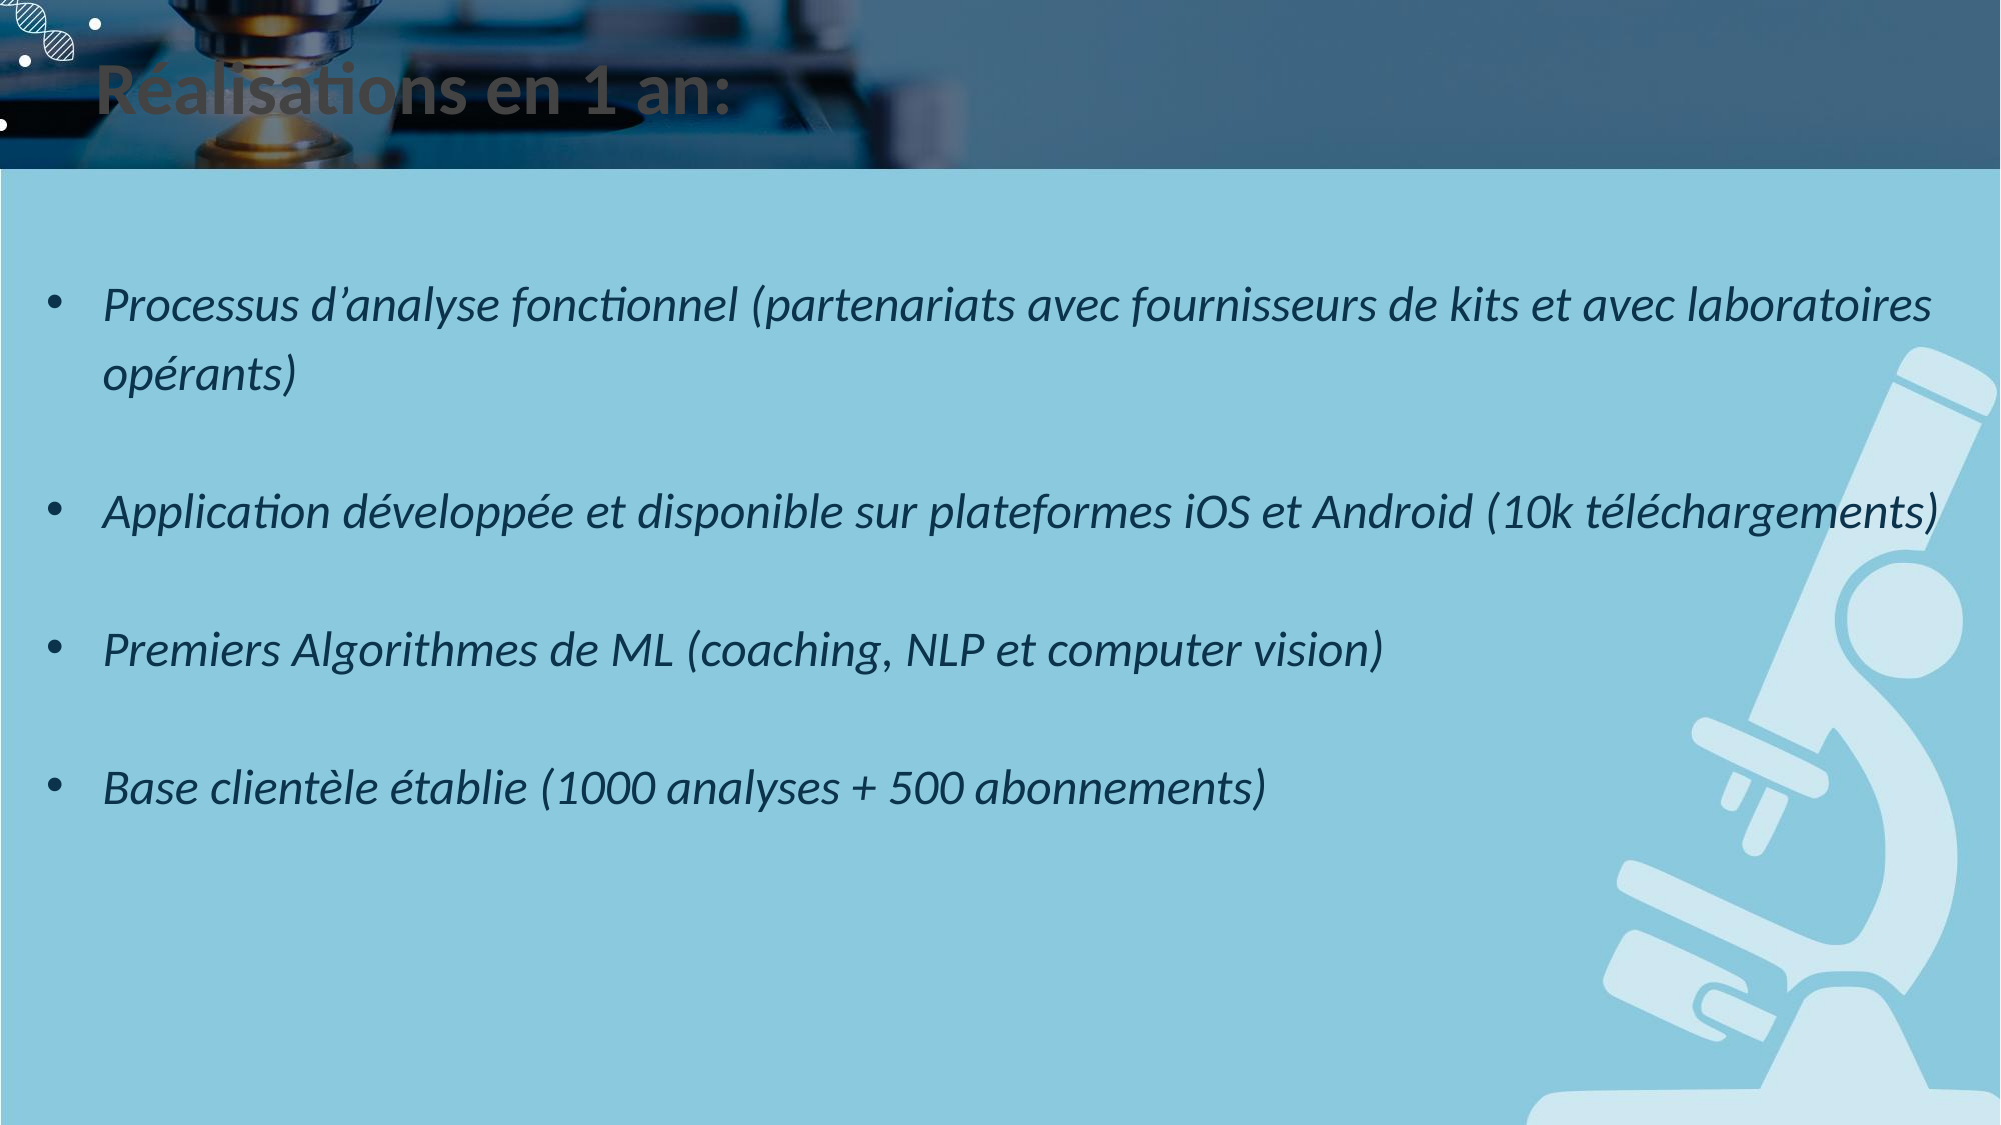

Réalisations en 1 an:
Processus d’analyse fonctionnel (partenariats avec fournisseurs de kits et avec laboratoires opérants)

Application développée et disponible sur plateformes iOS et Android (10k téléchargements)

Premiers Algorithmes de ML (coaching, NLP et computer vision)

Base clientèle établie (1000 analyses + 500 abonnements)